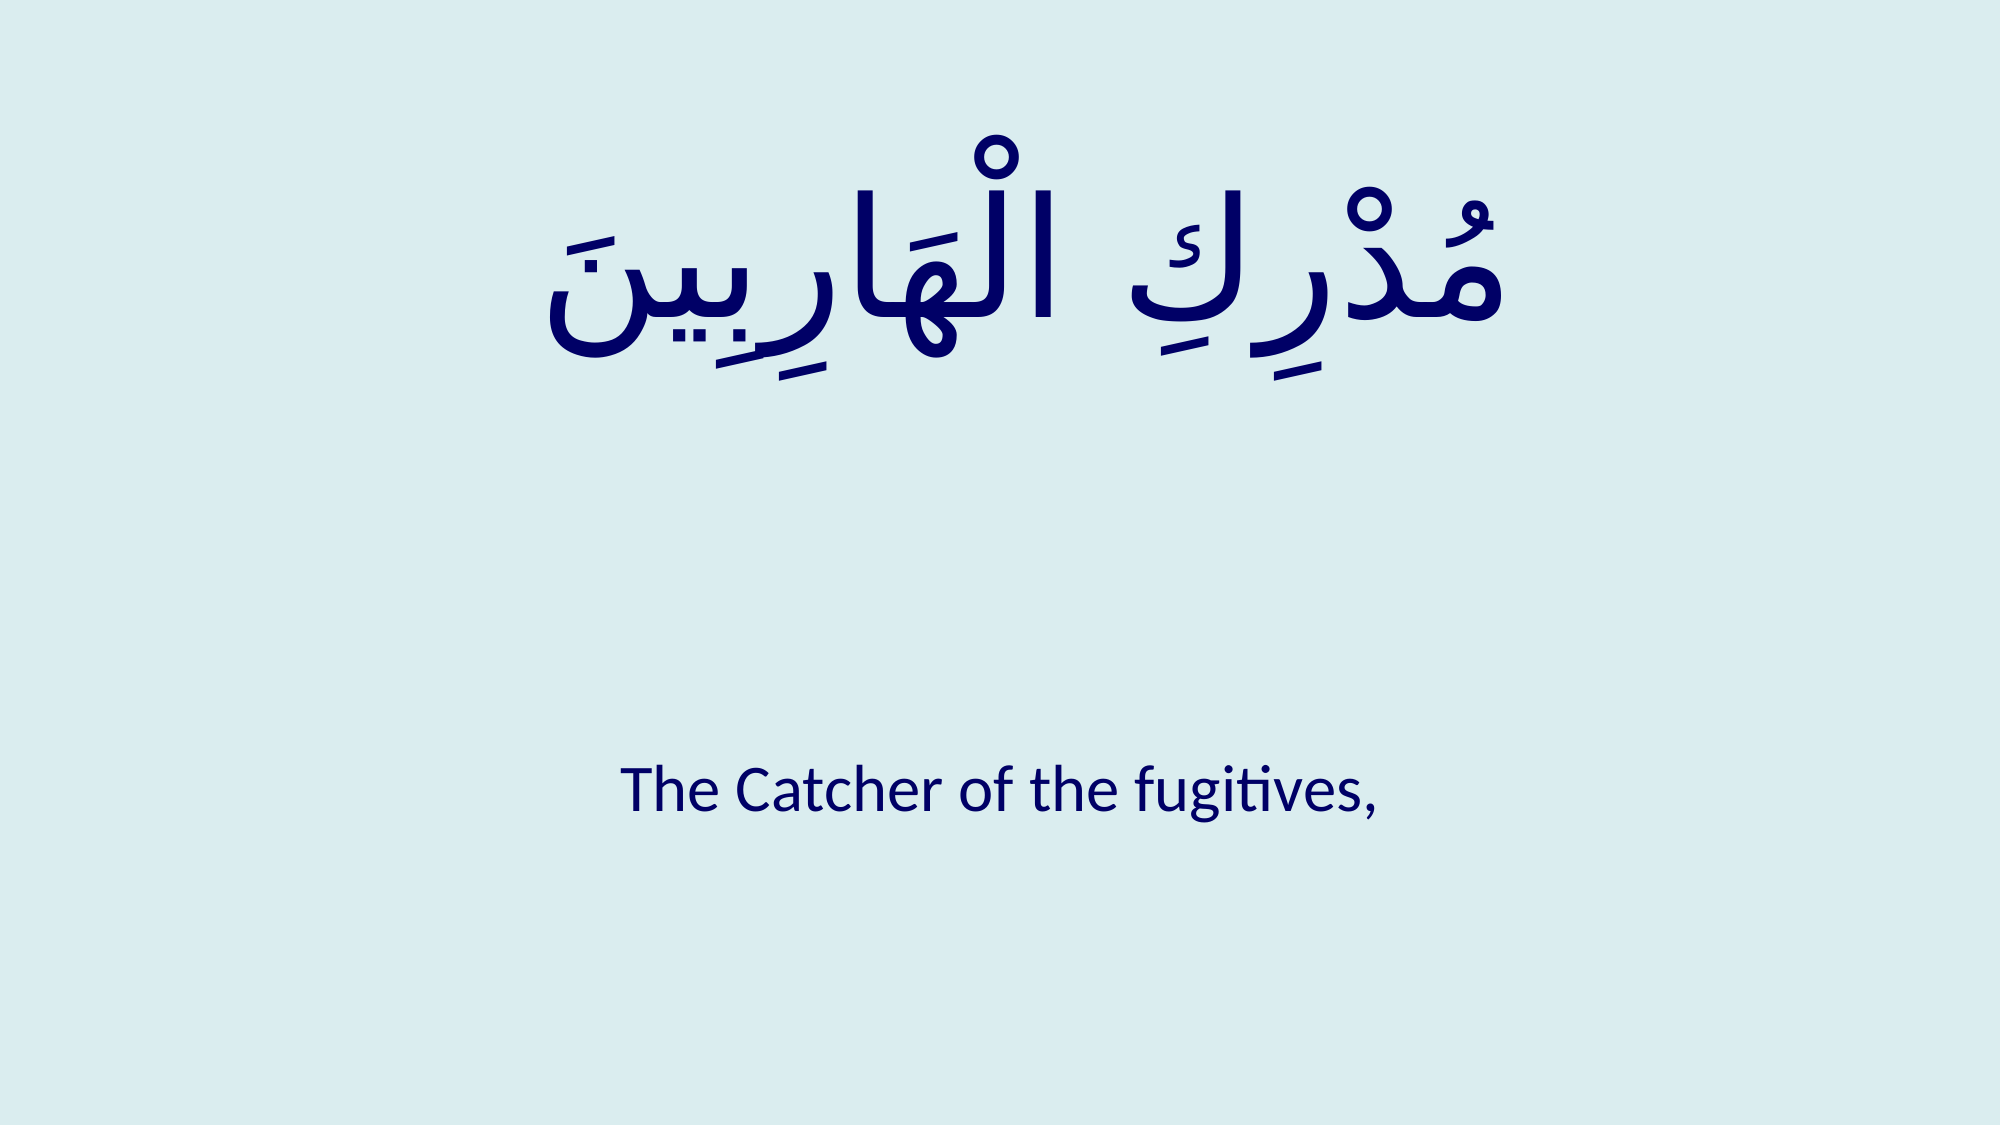

# مُدْرِكِ الْهَارِبِينَ
The Catcher of the fugitives,